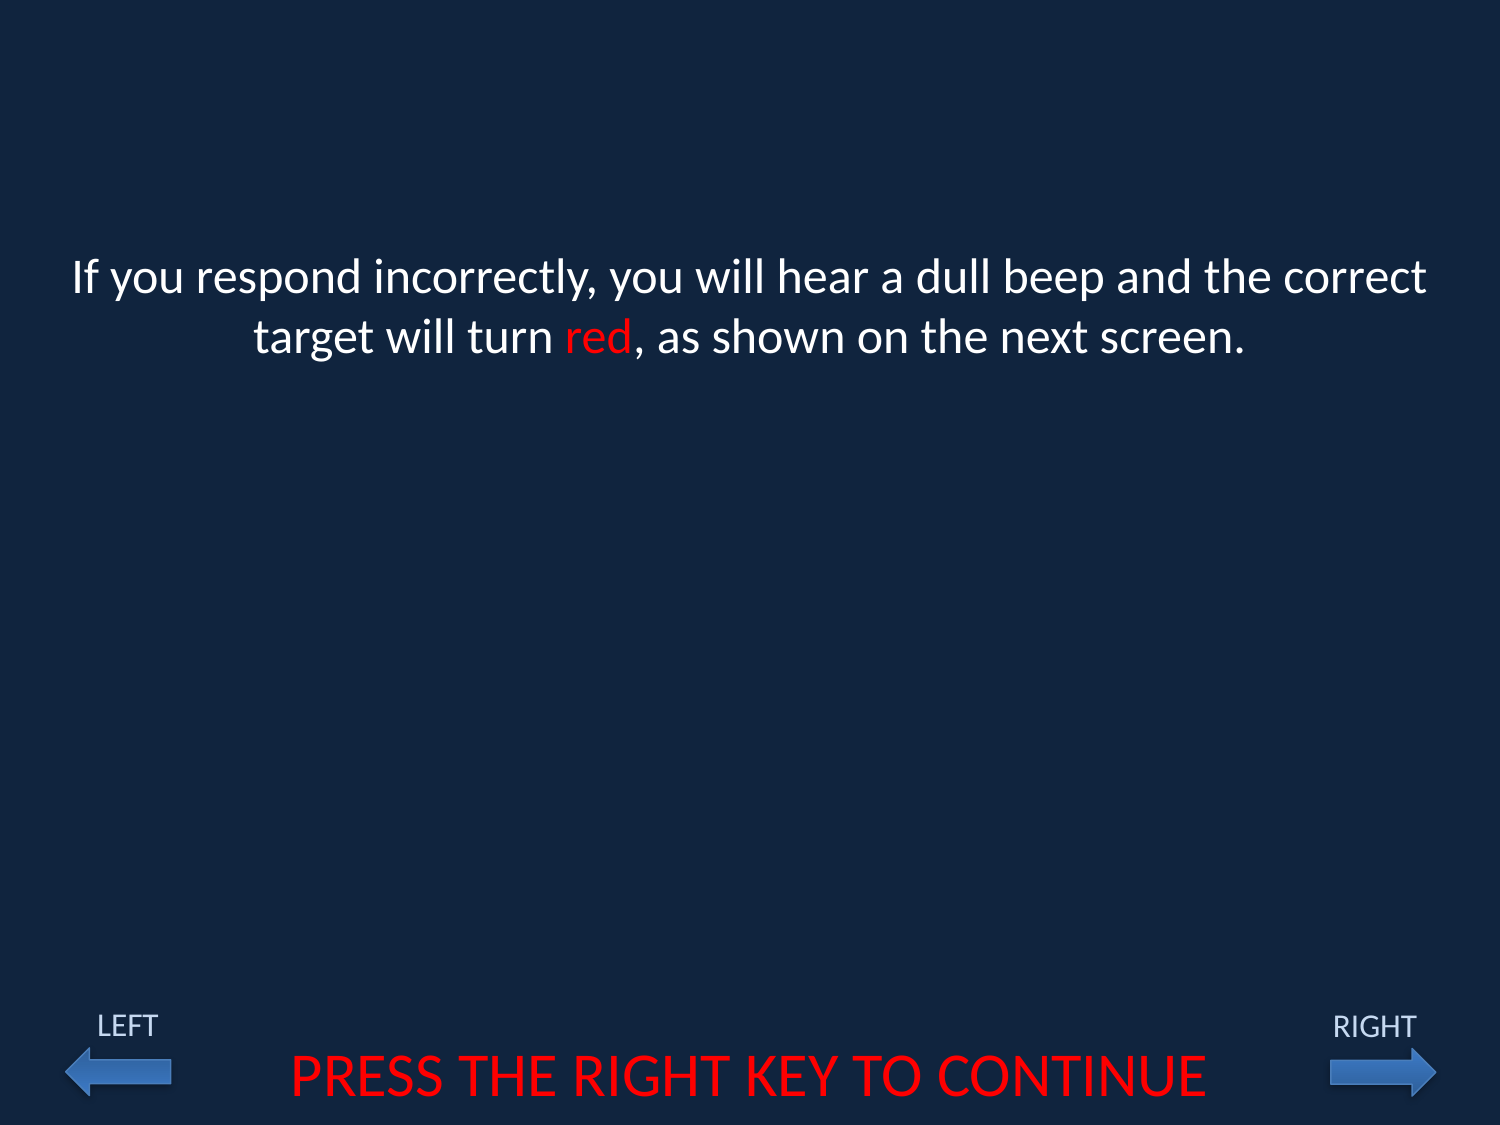

If you respond incorrectly, you will hear a dull beep and the correct target will turn red, as shown on the next screen.

LEFT
RIGHT
PRESS THE RIGHT KEY TO CONTINUE